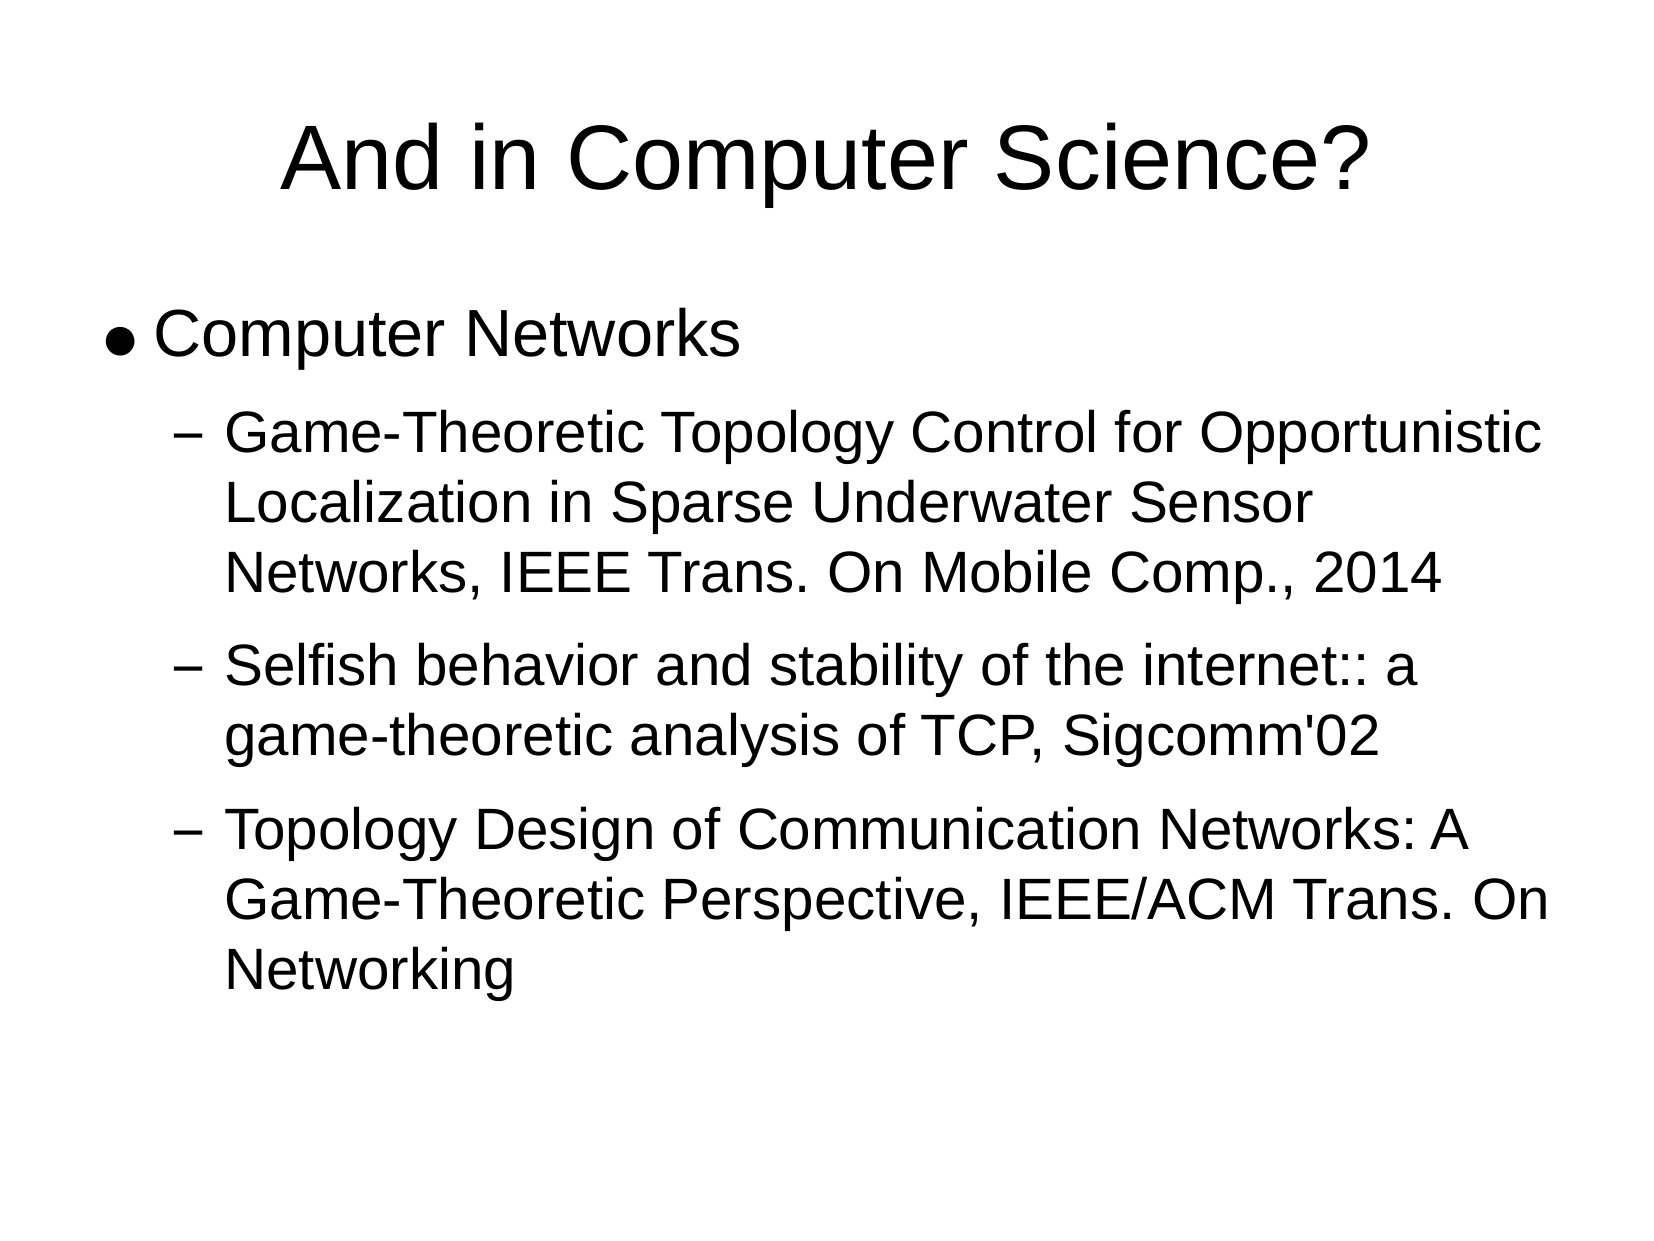

And in Computer Science?
Computer Networks
Game-Theoretic Topology Control for Opportunistic Localization in Sparse Underwater Sensor Networks, IEEE Trans. On Mobile Comp., 2014
Selfish behavior and stability of the internet:: a game-theoretic analysis of TCP, Sigcomm'02
Topology Design of Communication Networks: A Game-Theoretic Perspective, IEEE/ACM Trans. On Networking